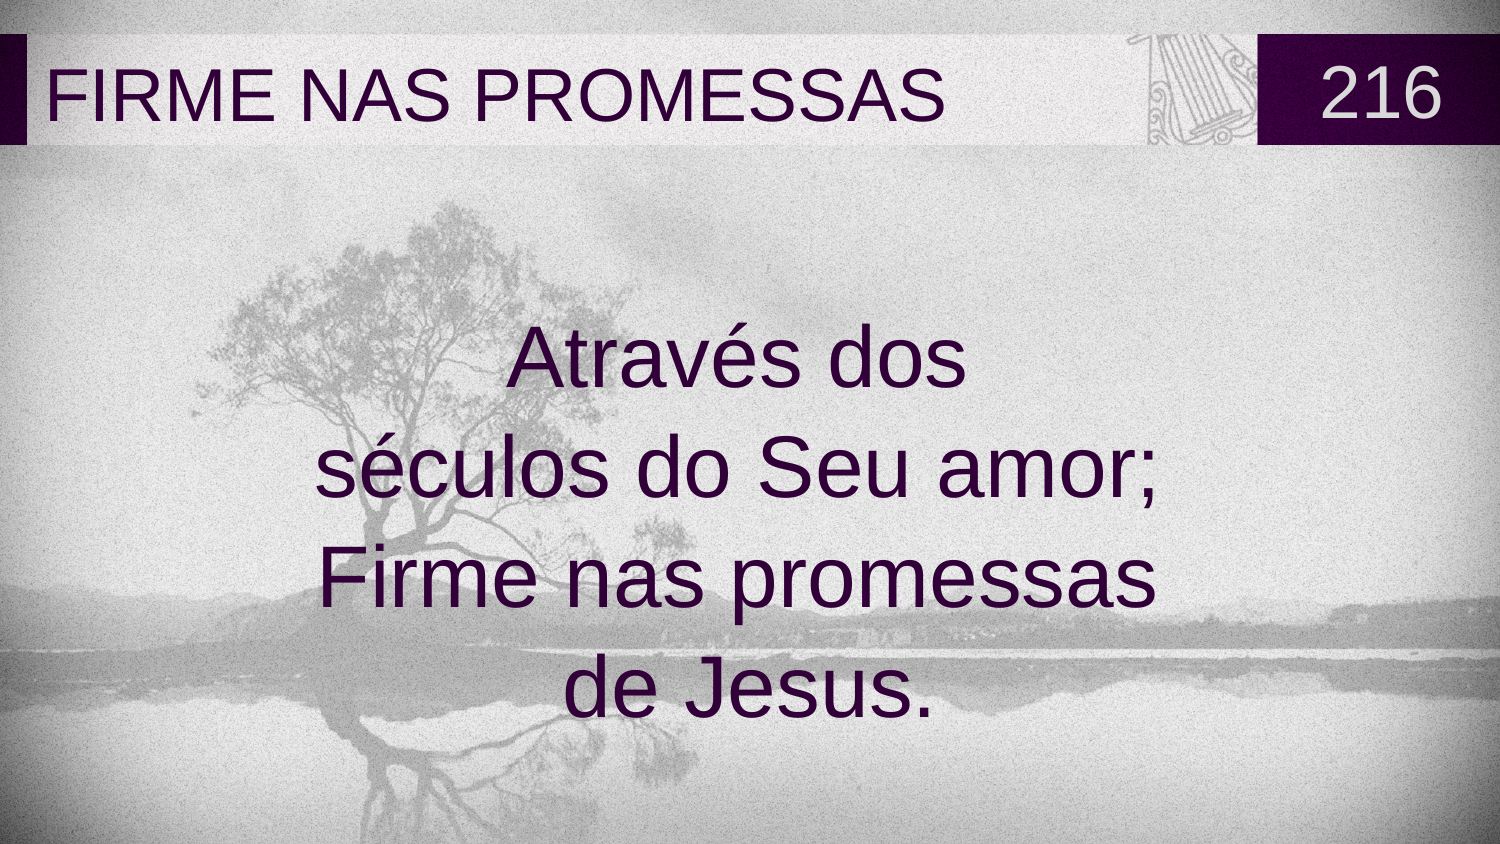

# FIRME NAS PROMESSAS
216
Através dos
séculos do Seu amor;
Firme nas promessas
de Jesus.